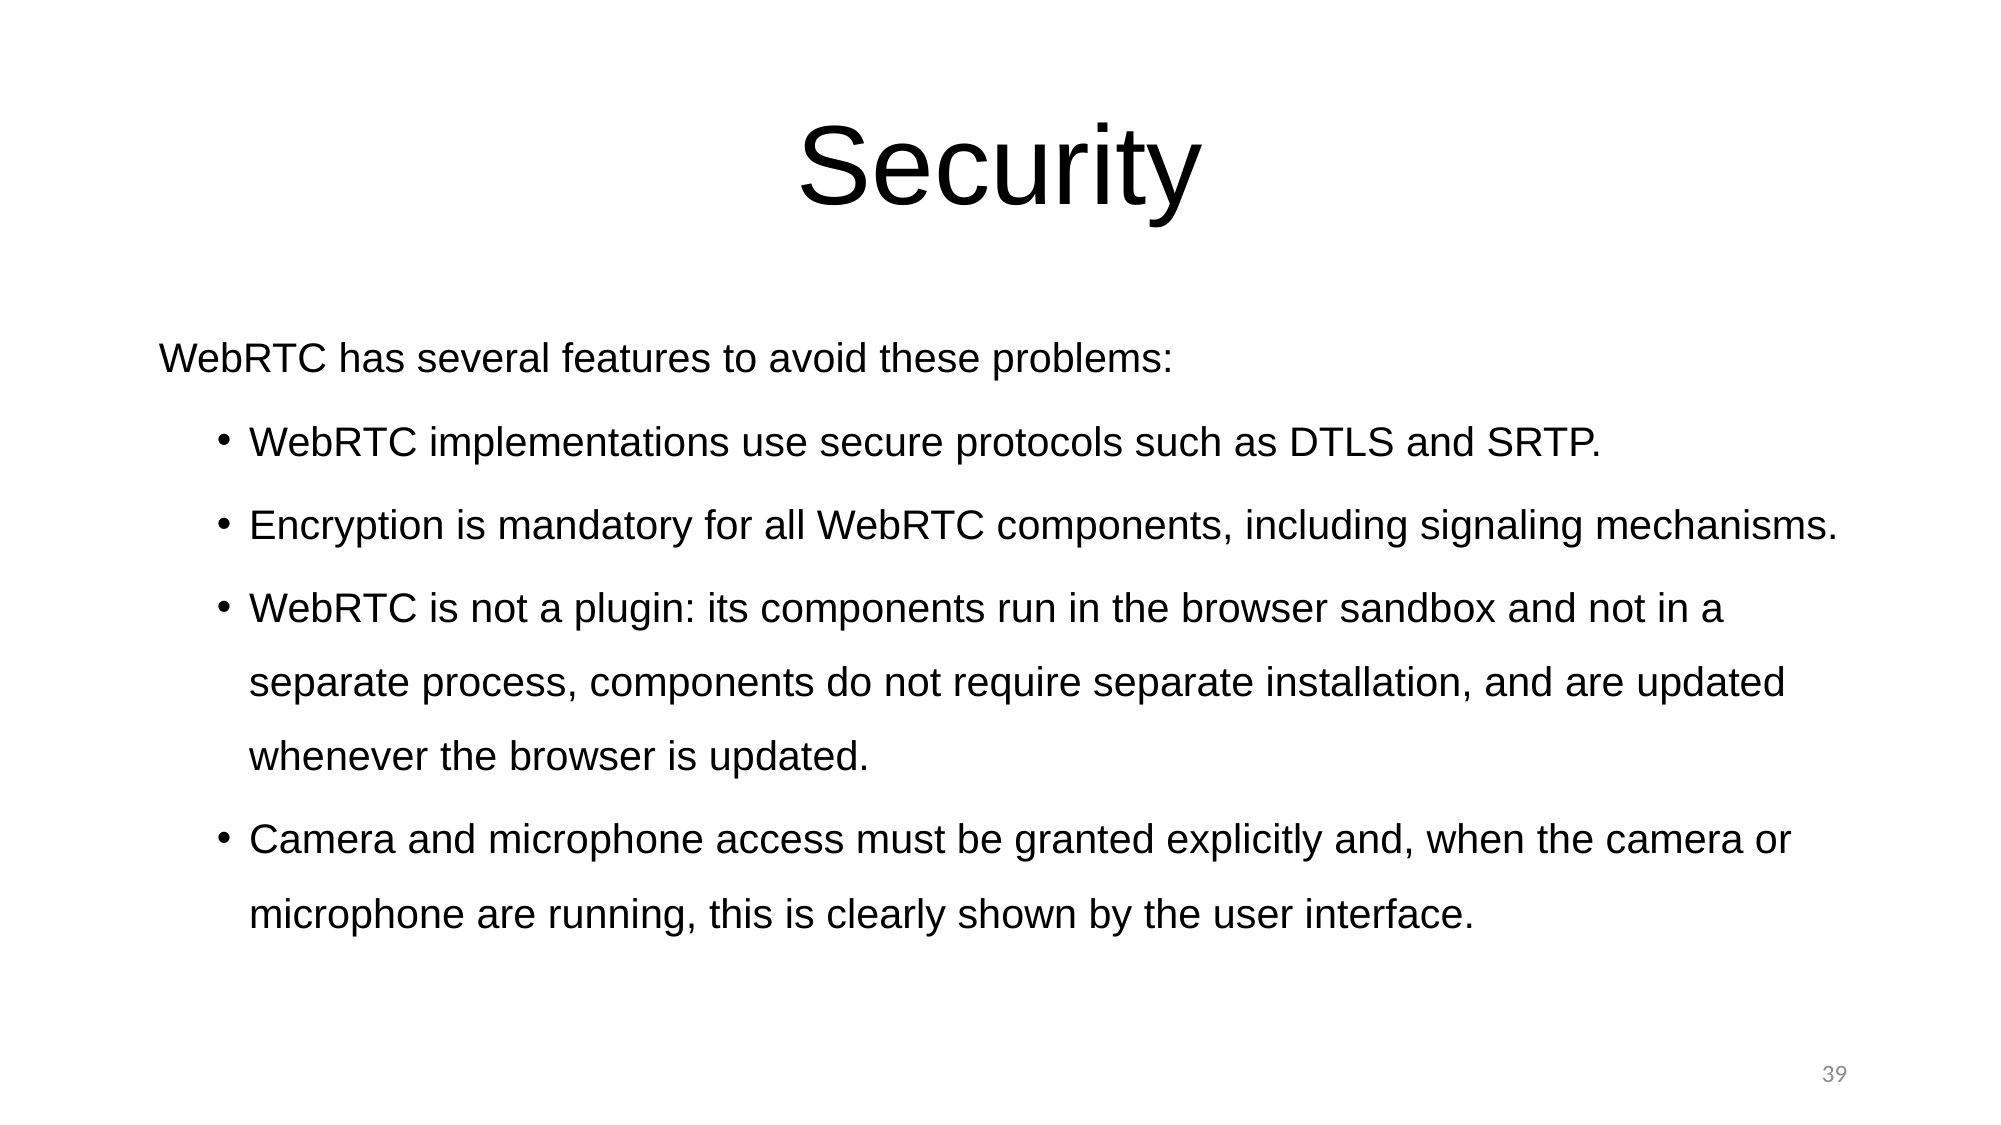

# Security
WebRTC has several features to avoid these problems:
WebRTC implementations use secure protocols such as DTLS and SRTP.
Encryption is mandatory for all WebRTC components, including signaling mechanisms.
WebRTC is not a plugin: its components run in the browser sandbox and not in a separate process, components do not require separate installation, and are updated whenever the browser is updated.
Camera and microphone access must be granted explicitly and, when the camera or microphone are running, this is clearly shown by the user interface.

39